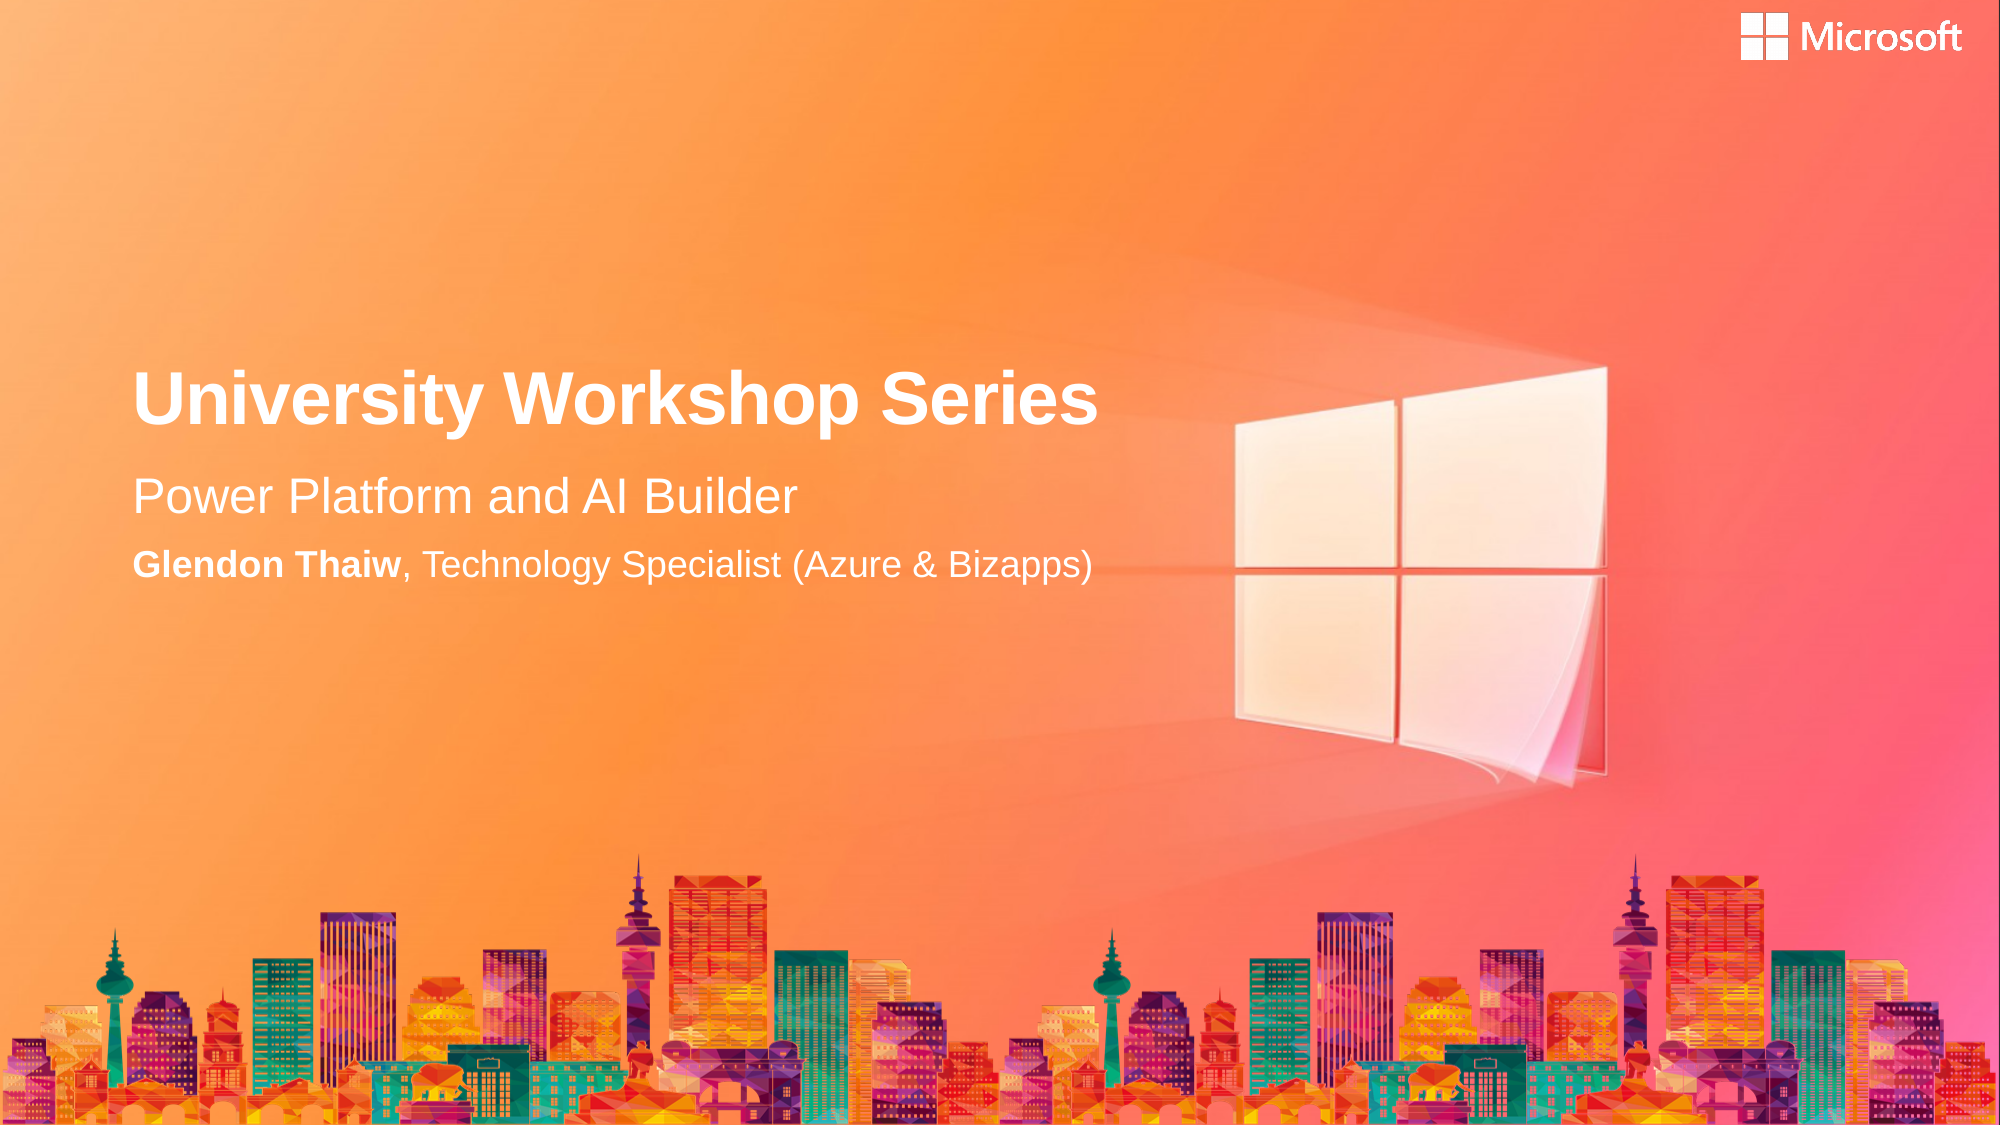

# University Workshop Series
Power Platform and AI Builder
Glendon Thaiw, Technology Specialist (Azure & Bizapps)